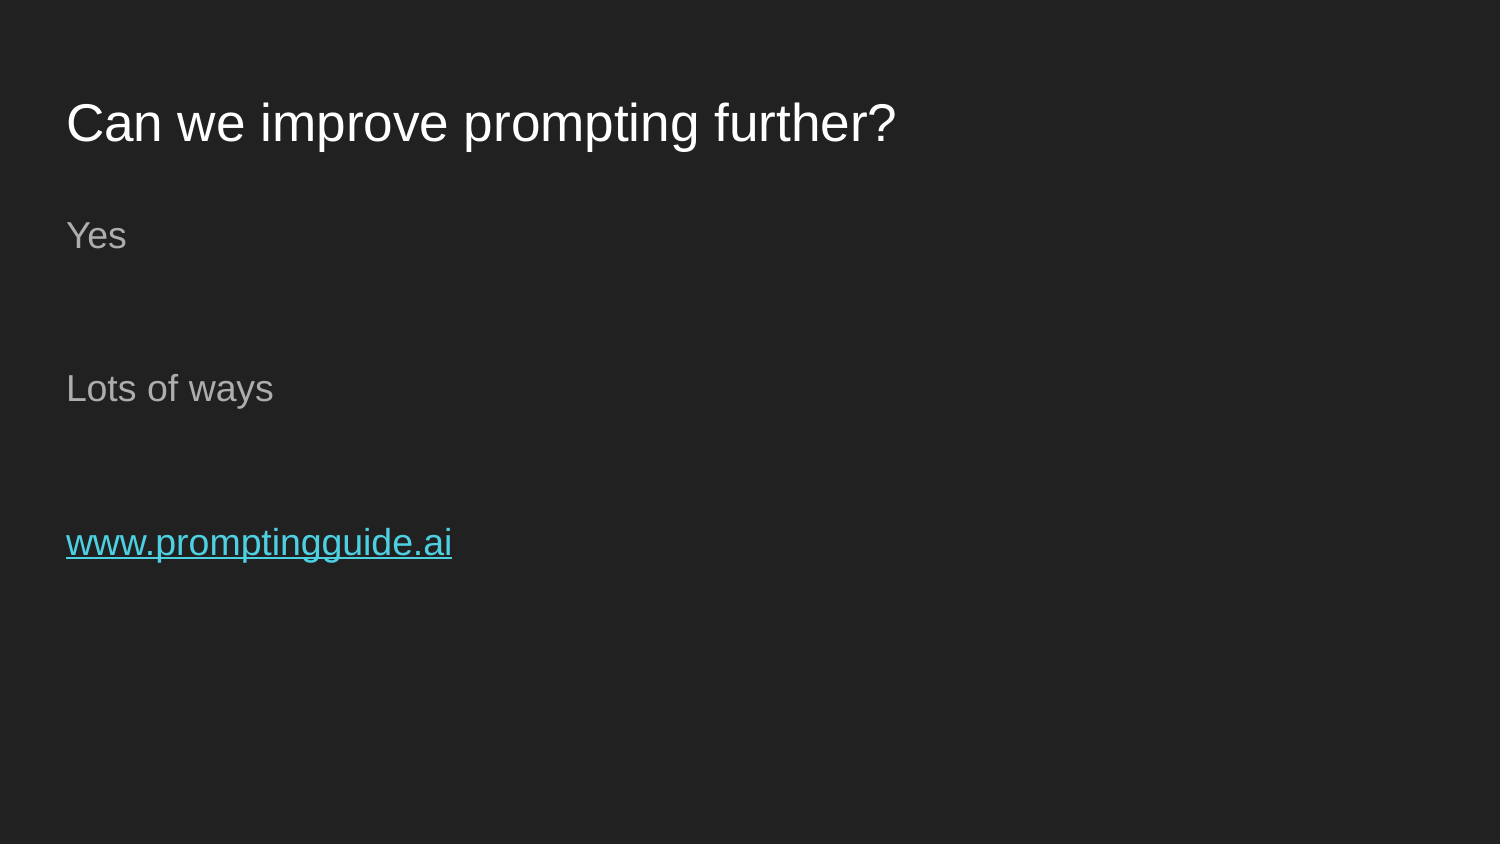

# Can we improve prompting further?
Yes

Lots of ways

www.promptingguide.ai